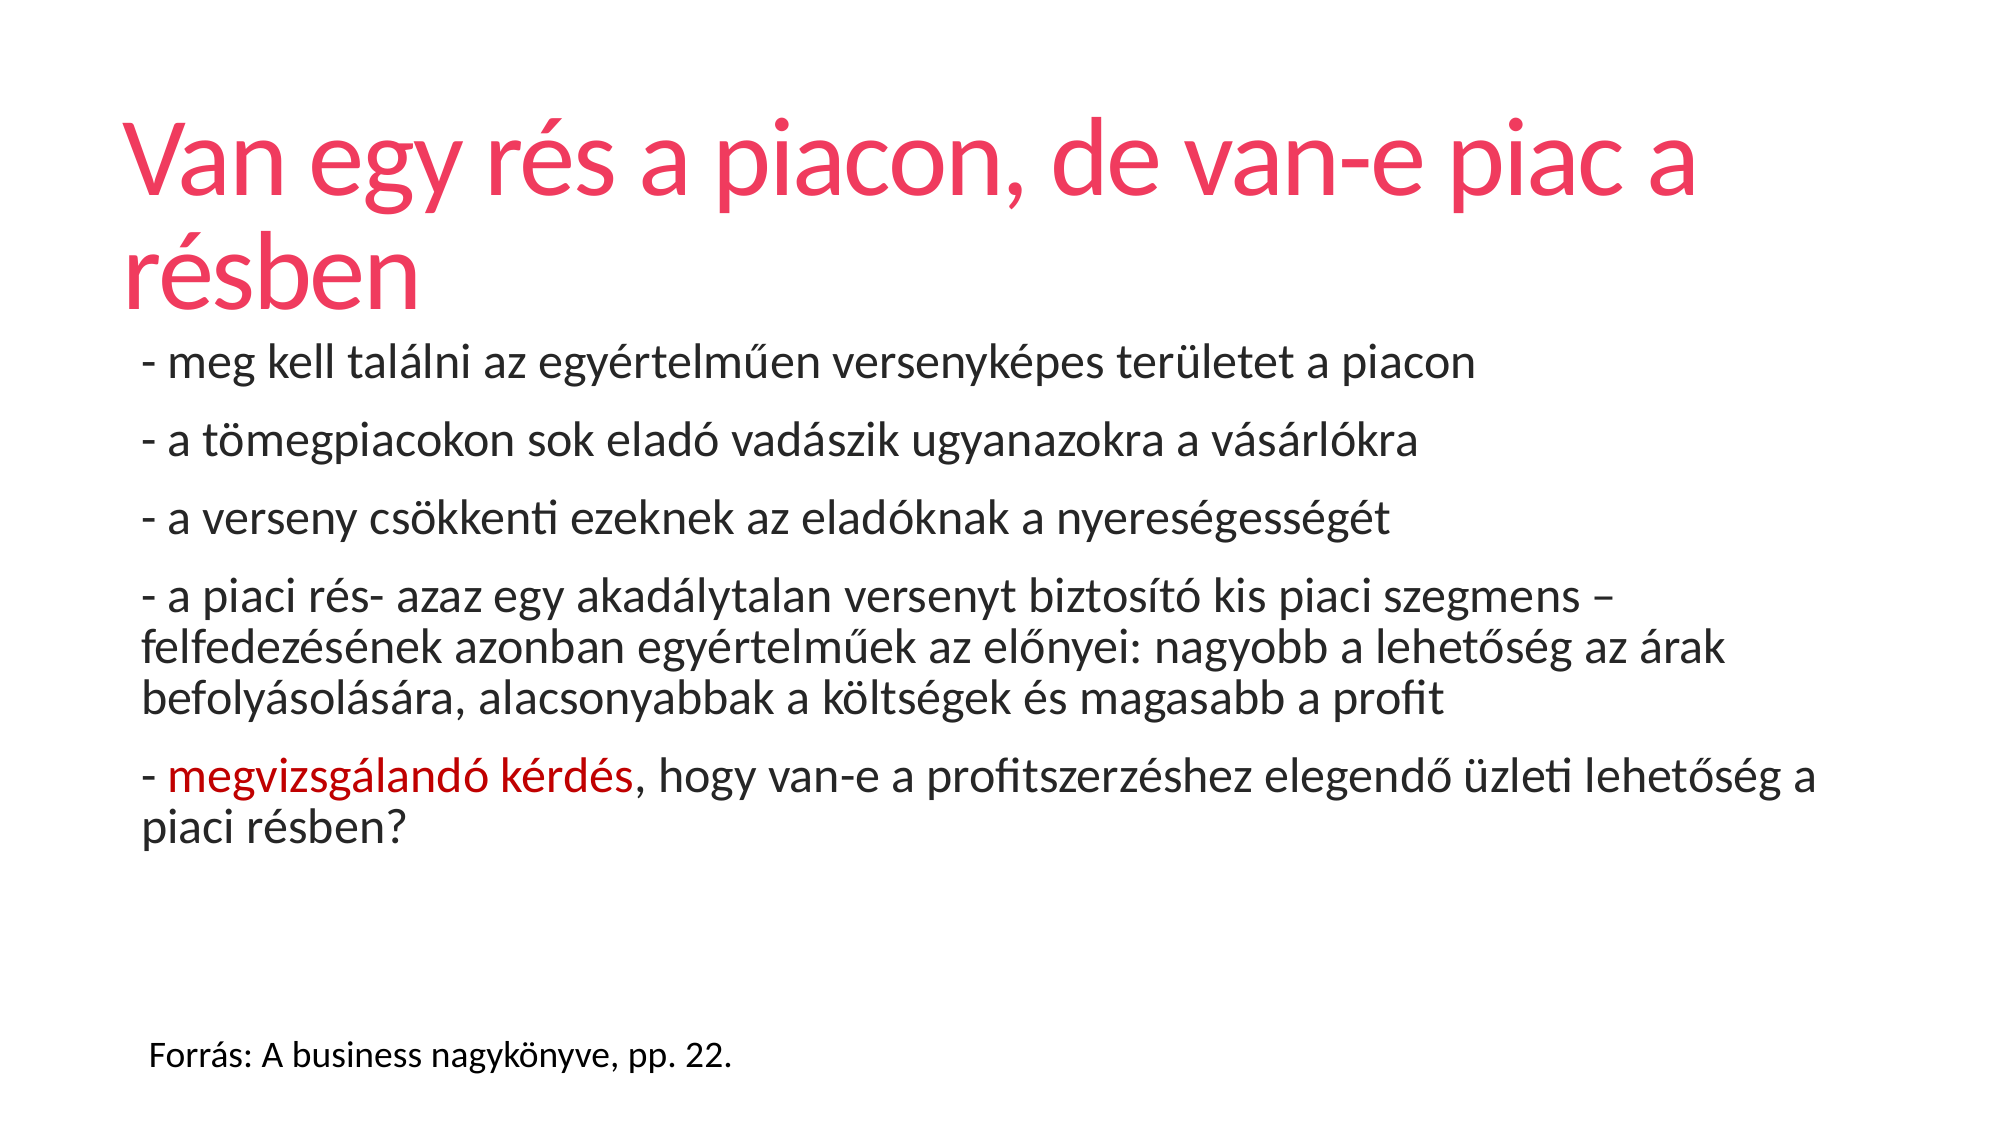

# Van egy rés a piacon, de van-e piac a résben
- meg kell találni az egyértelműen versenyképes területet a piacon
- a tömegpiacokon sok eladó vadászik ugyanazokra a vásárlókra
- a verseny csökkenti ezeknek az eladóknak a nyereségességét
- a piaci rés- azaz egy akadálytalan versenyt biztosító kis piaci szegmens – felfedezésének azonban egyértelműek az előnyei: nagyobb a lehetőség az árak befolyásolására, alacsonyabbak a költségek és magasabb a profit
- megvizsgálandó kérdés, hogy van-e a profitszerzéshez elegendő üzleti lehetőség a piaci résben?
Forrás: A business nagykönyve, pp. 22.